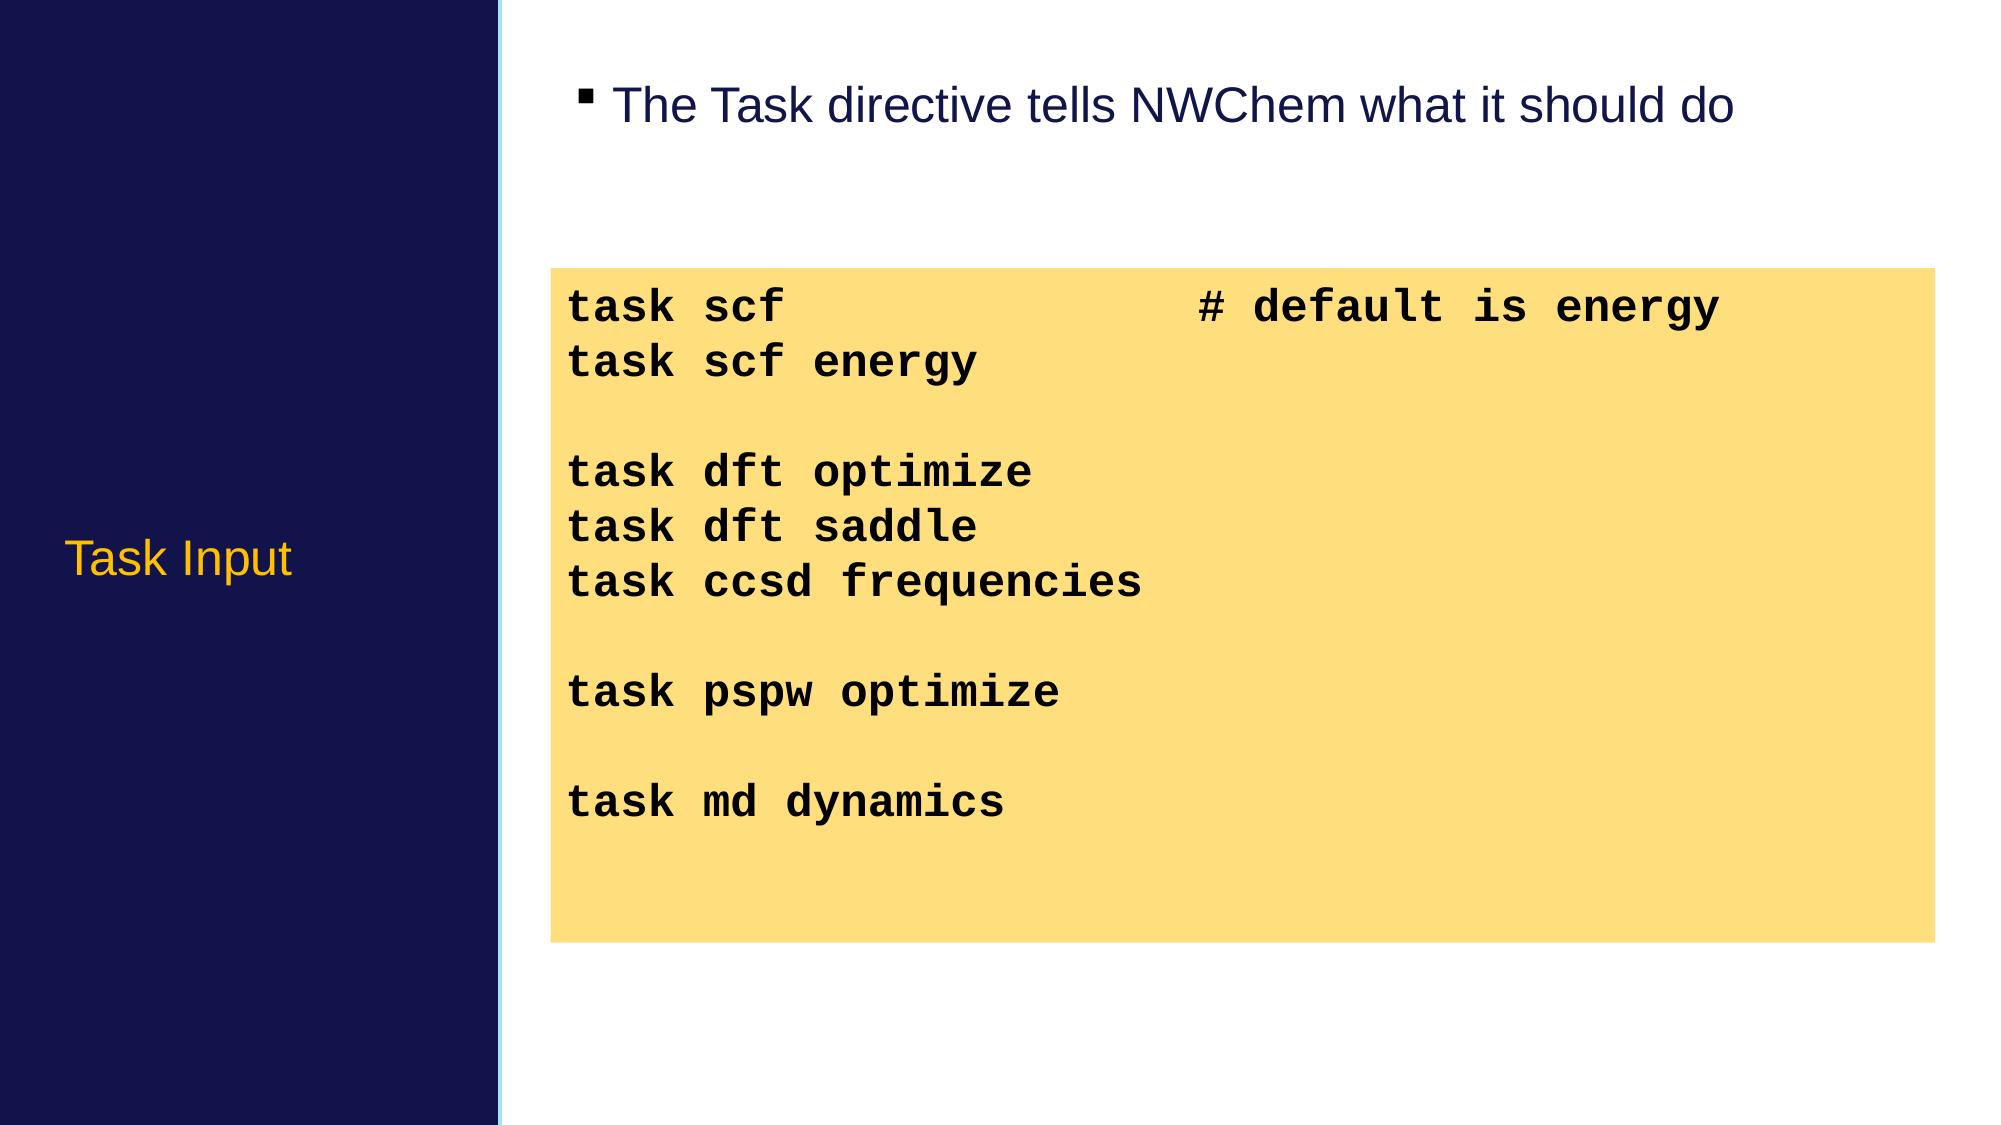

The Task directive tells NWChem what it should do

# Task Input
task scf               # default is energy
task scf energy

task dft optimize
task dft saddle
task ccsd frequencies

task pspw optimize

task md dynamics